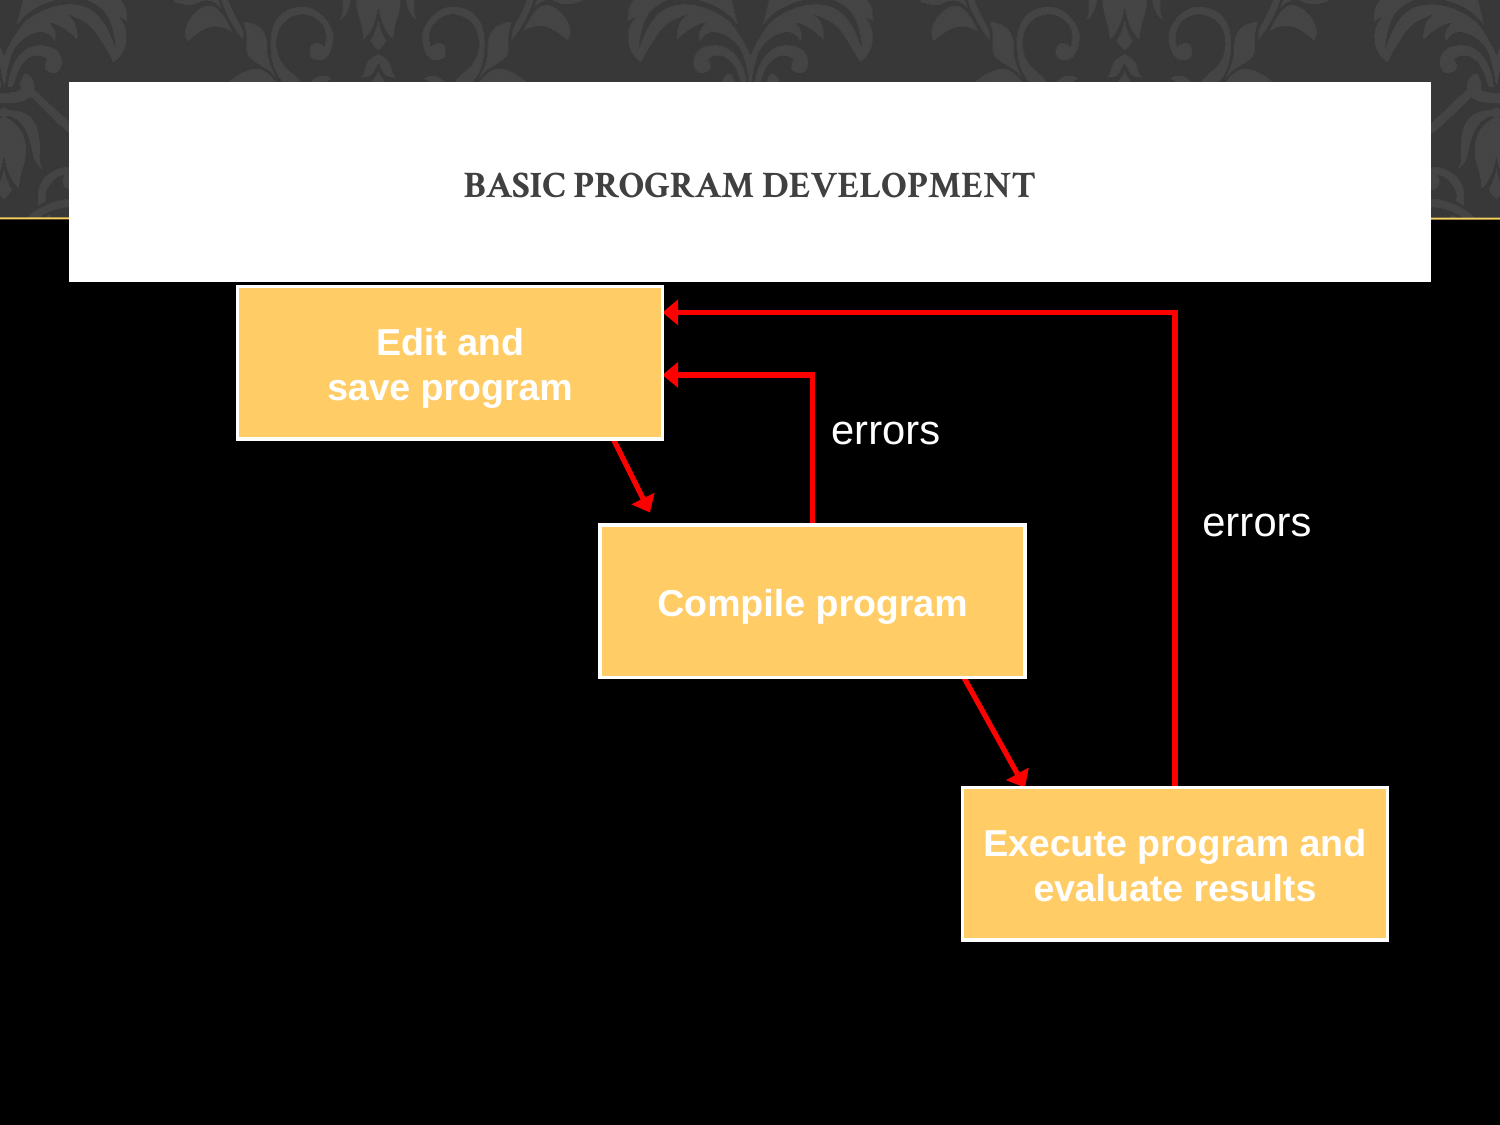

# Basic Program Development
Edit and
save program
errors
errors

Compile program

Execute program and
evaluate results